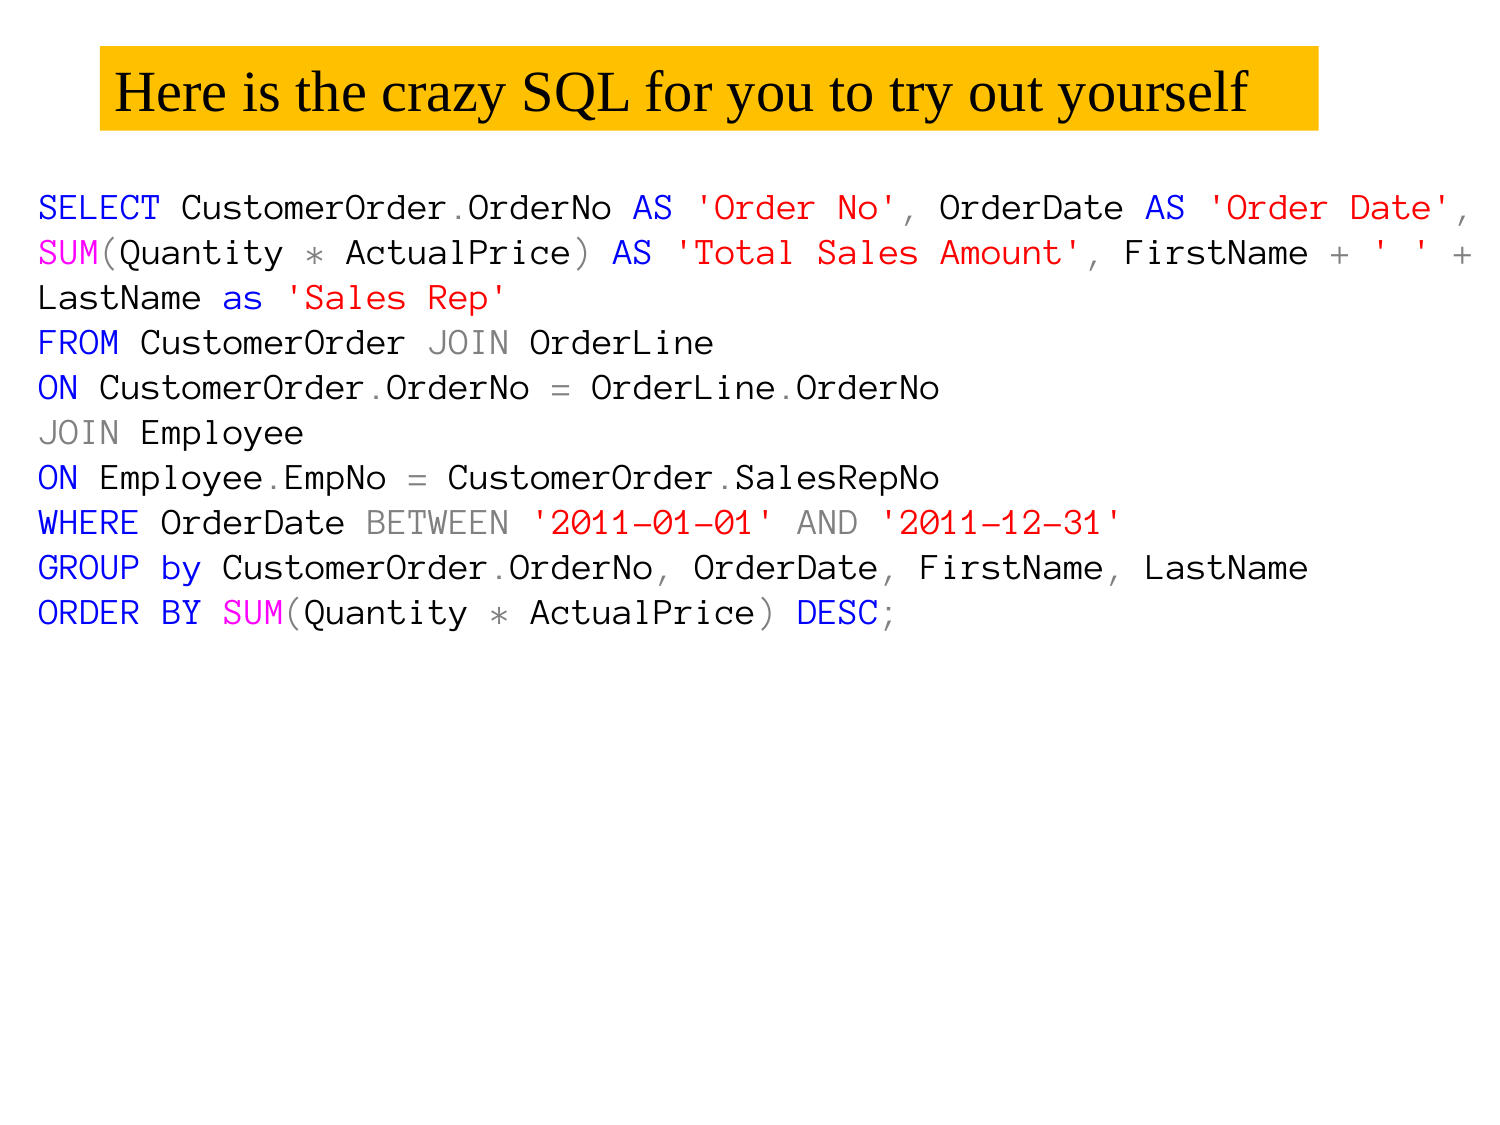

Here is the crazy SQL for you to try out yourself
SELECT CustomerOrder.OrderNo AS 'Order No', OrderDate AS 'Order Date',
SUM(Quantity * ActualPrice) AS 'Total Sales Amount', FirstName + ' ' + LastName as 'Sales Rep'
FROM CustomerOrder JOIN OrderLine
ON CustomerOrder.OrderNo = OrderLine.OrderNo
JOIN Employee
ON Employee.EmpNo = CustomerOrder.SalesRepNo
WHERE OrderDate BETWEEN '2011-01-01' AND '2011-12-31'
GROUP by CustomerOrder.OrderNo, OrderDate, FirstName, LastName
ORDER BY SUM(Quantity * ActualPrice) DESC;